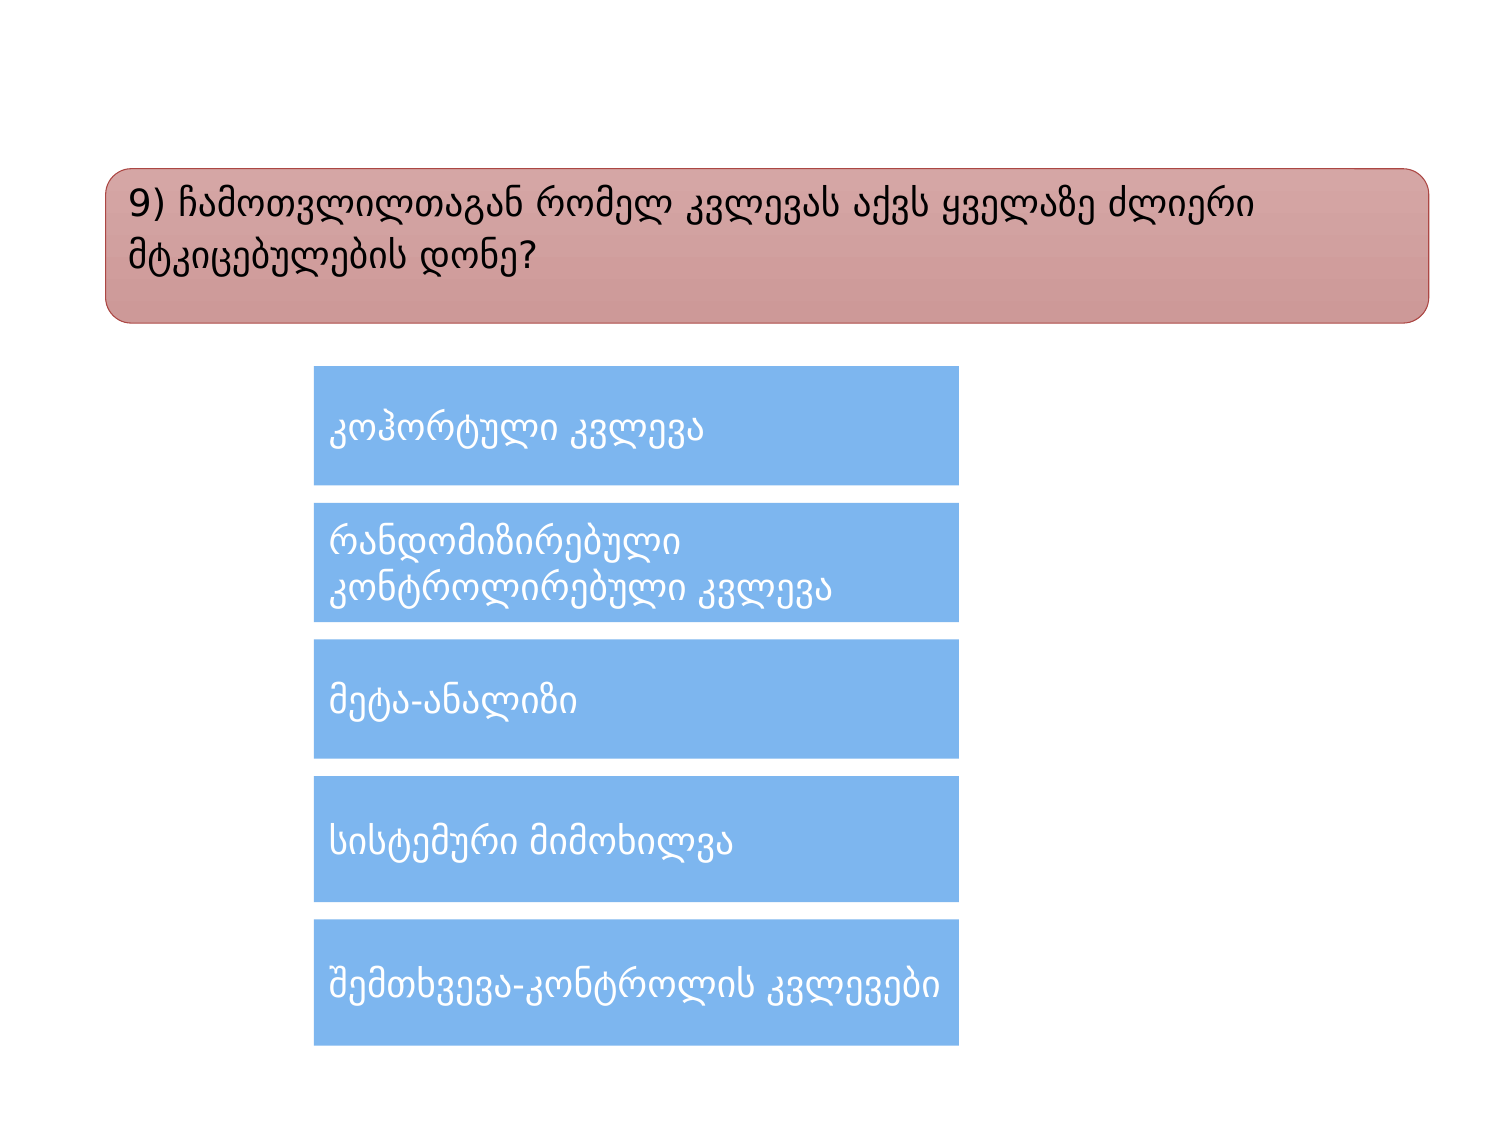

9) ჩამოთვლილთაგან რომელ კვლევას აქვს ყველაზე ძლიერი მტკიცებულების დონე?

კოჰორტული კვლევა
რანდომიზირებული კონტროლირებული კვლევა
მეტა-ანალიზი
სისტემური მიმოხილვა
შემთხვევა-კონტროლის კვლევები